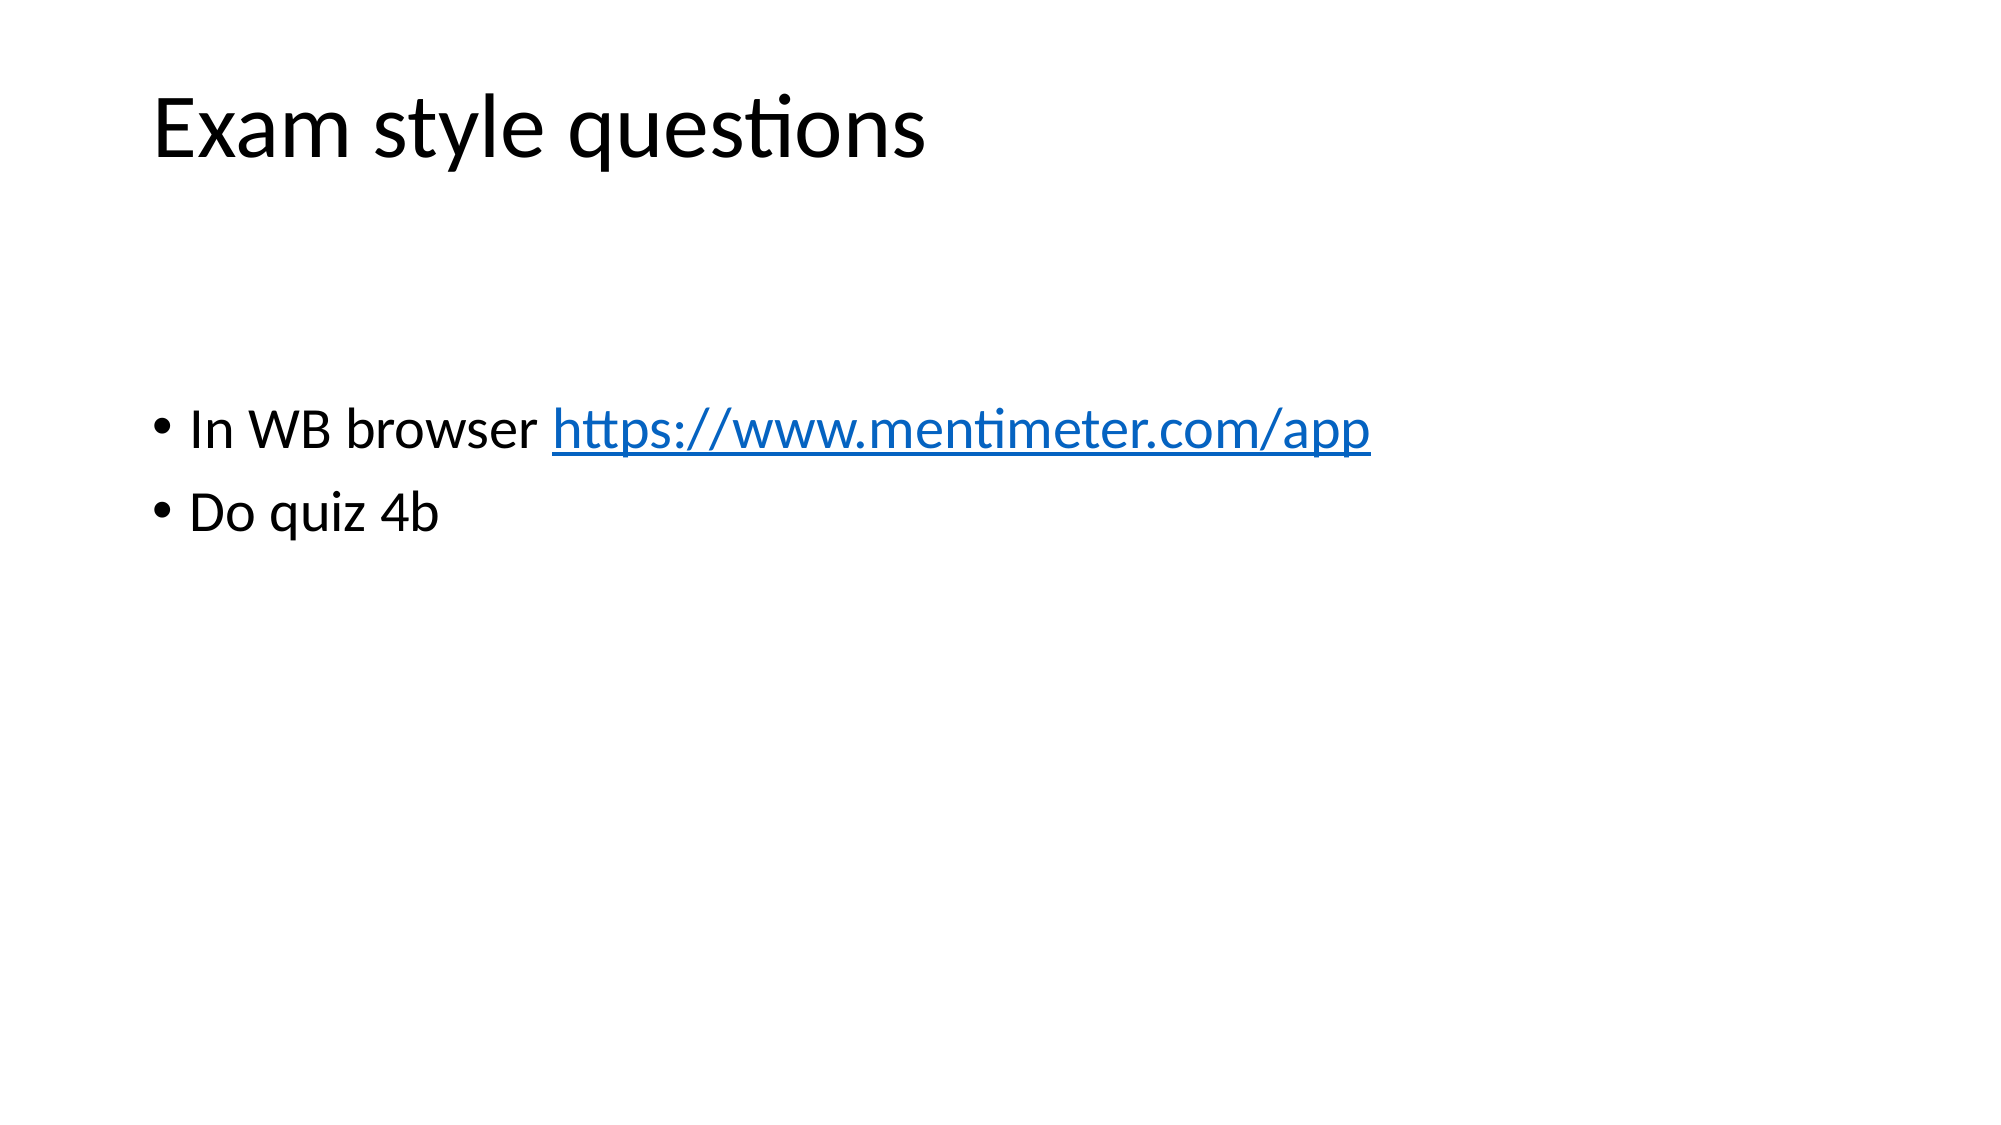

# Exam style questions

In WB browser https://www.mentimeter.com/app
Do quiz 4b